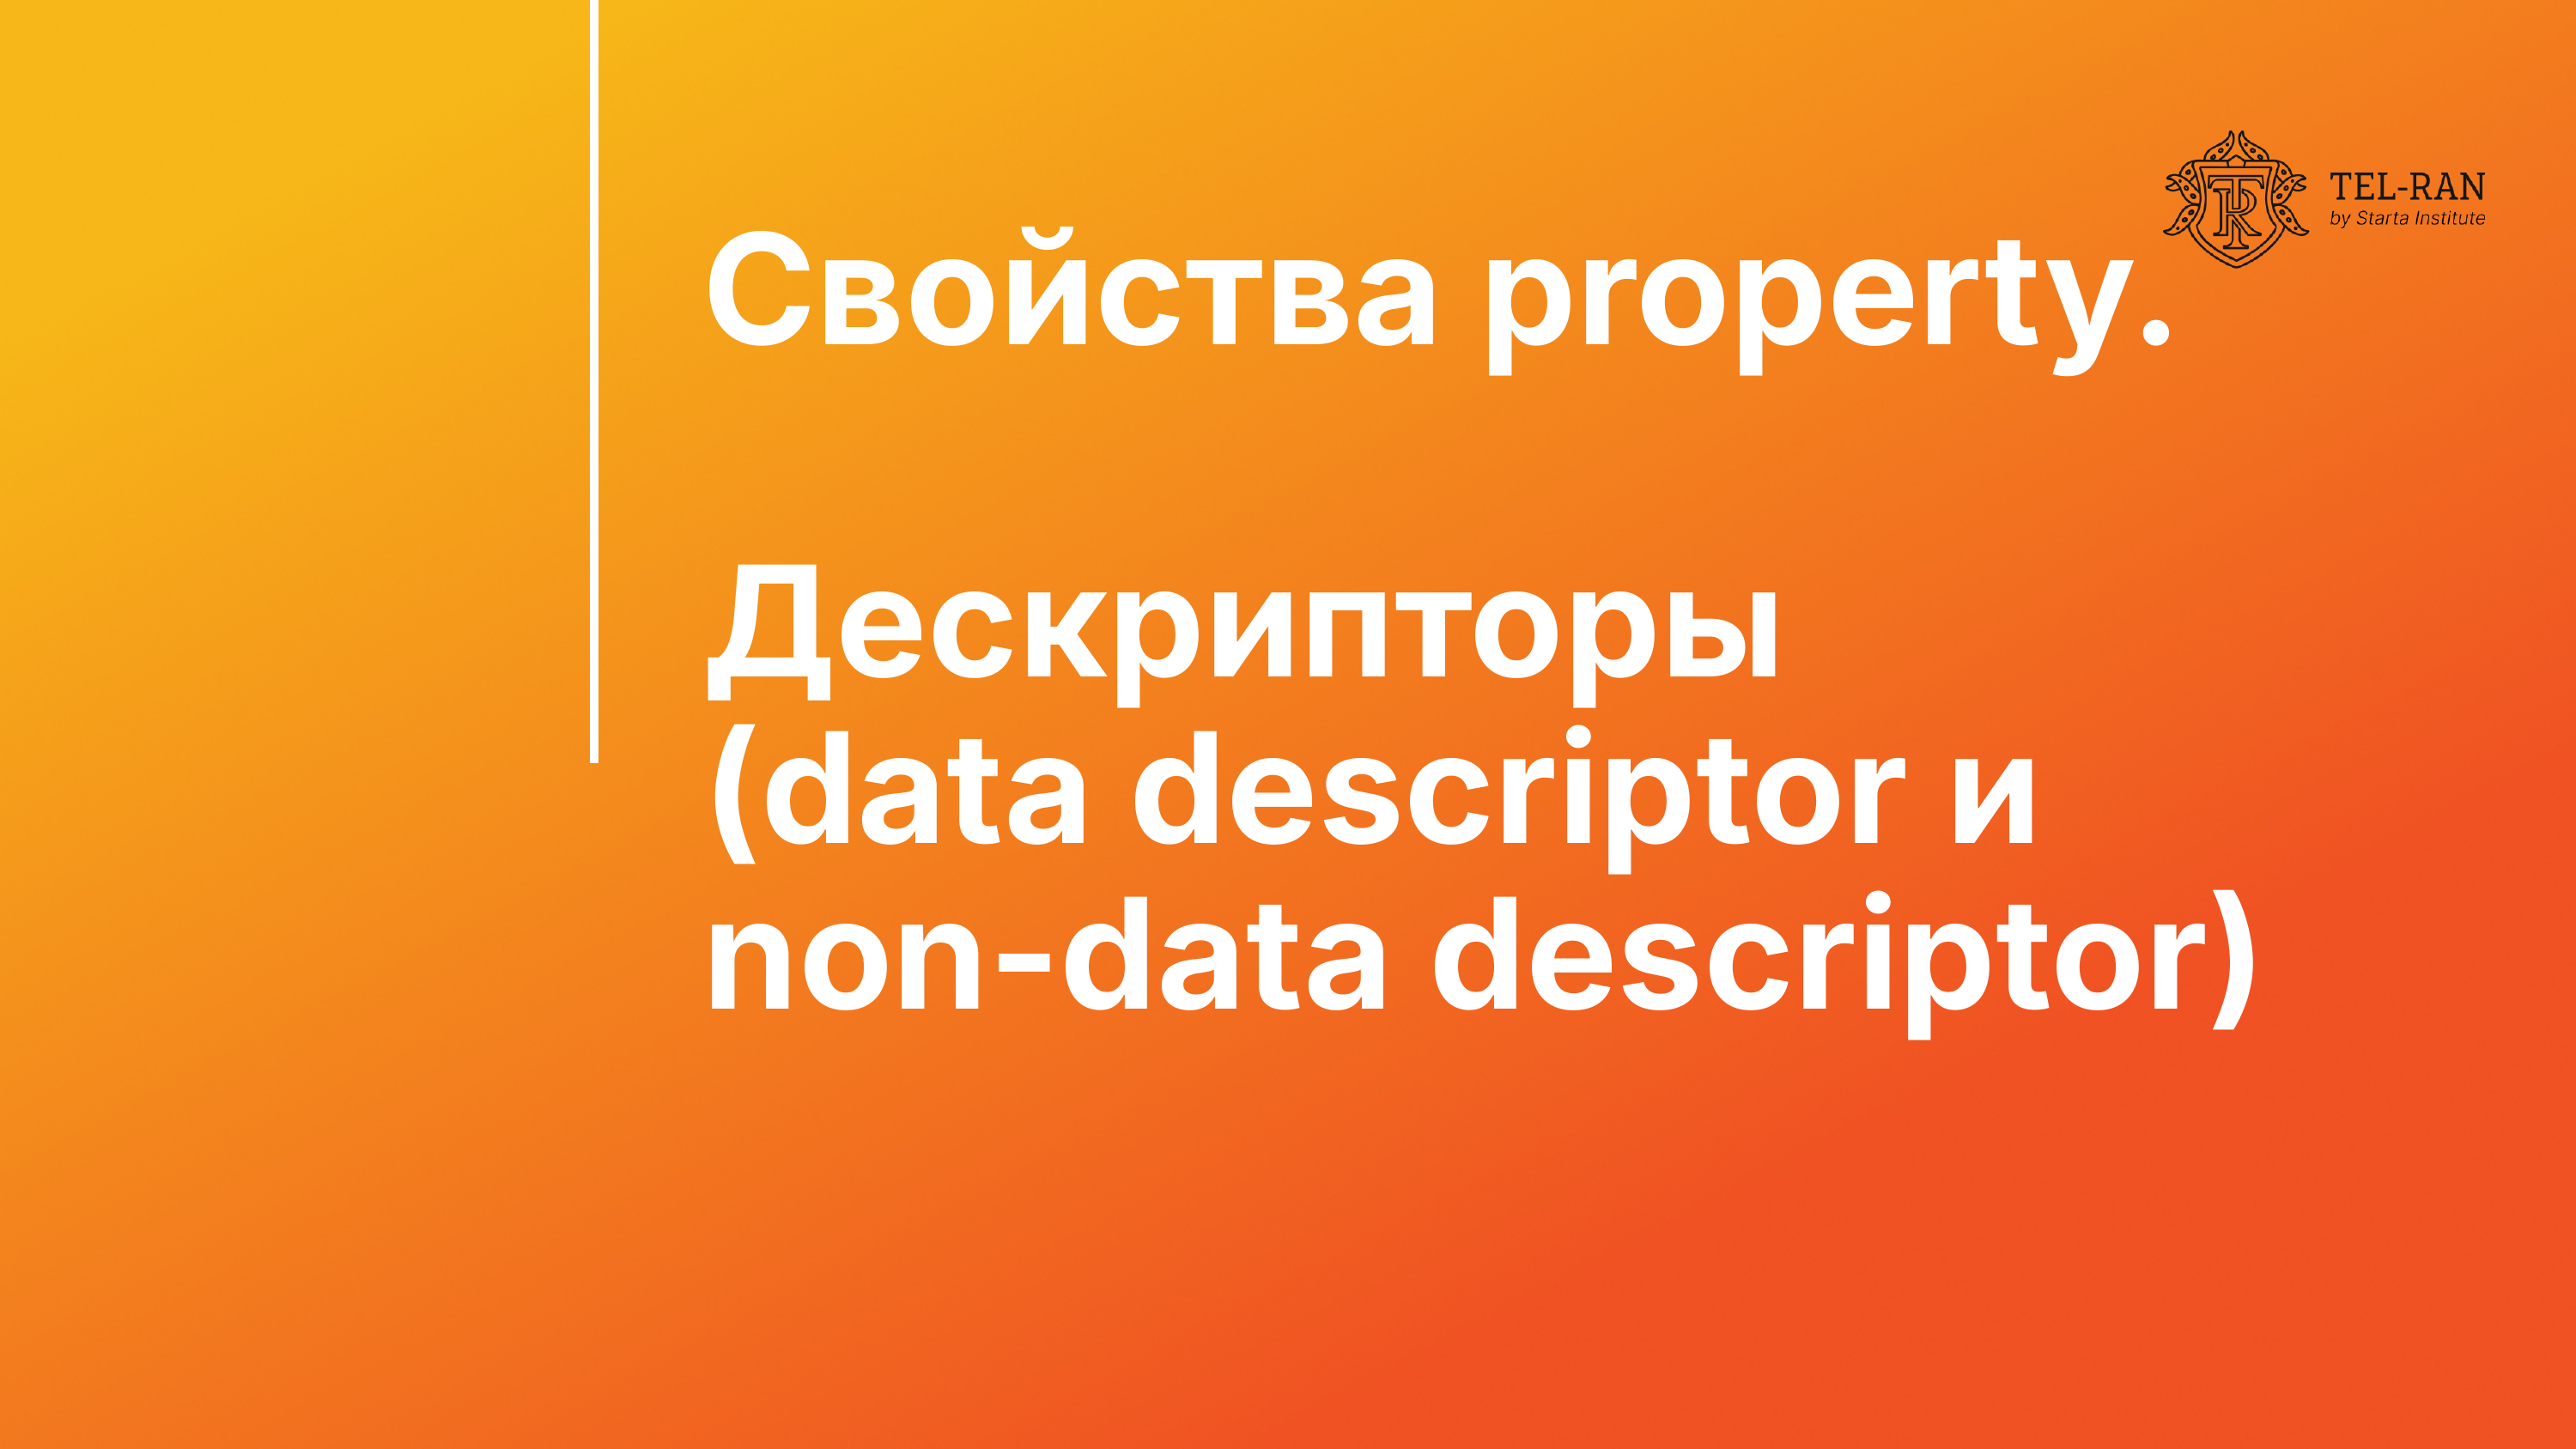

Свойства property.

Дескрипторы
(data descriptor и non-data descriptor)